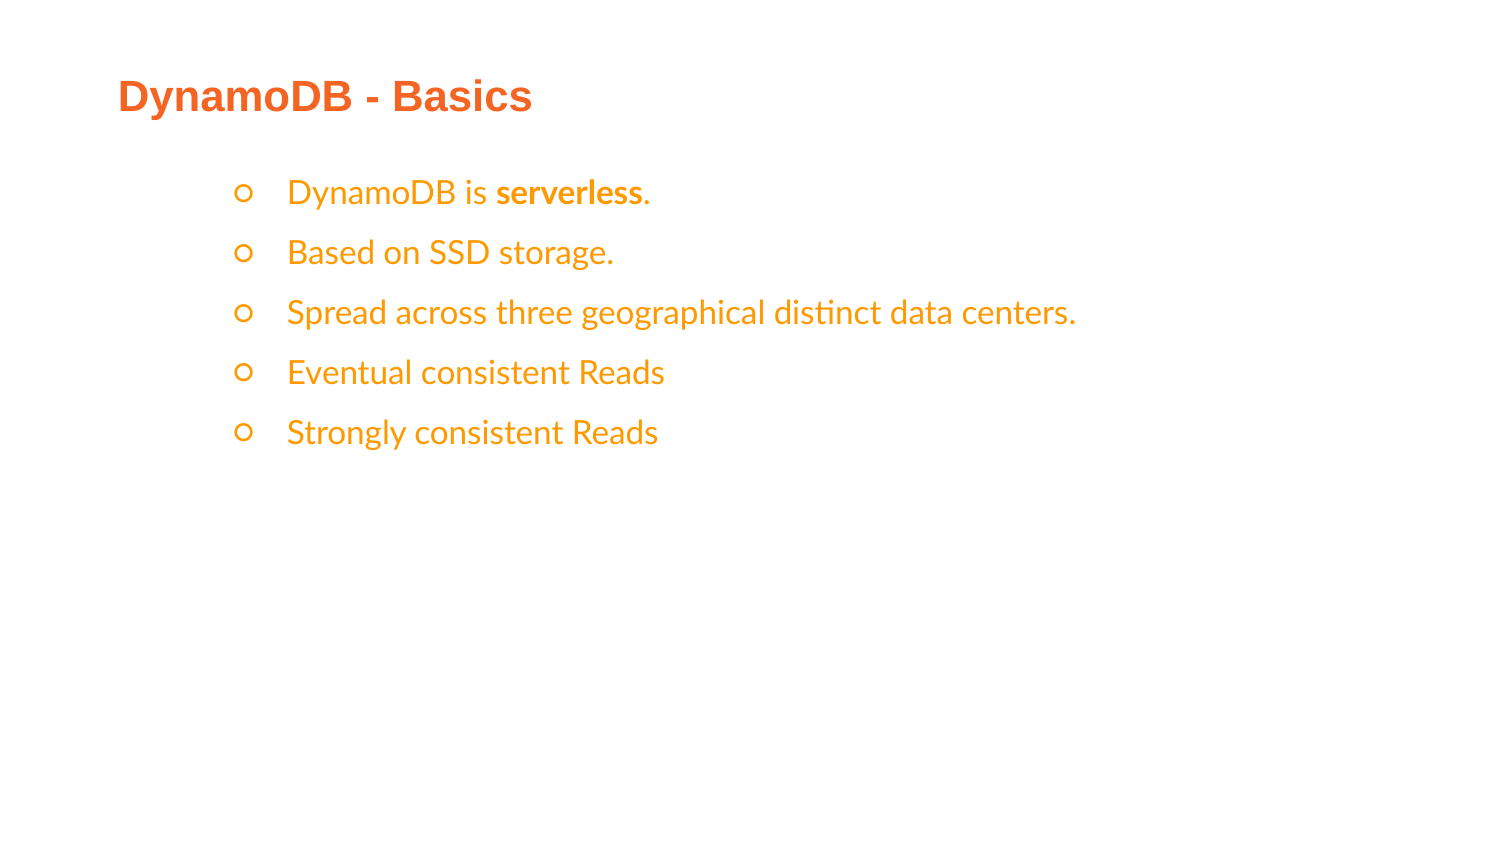

DynamoDB - Basics
DynamoDB is serverless.
Based on SSD storage.
Spread across three geographical distinct data centers.
Eventual consistent Reads
Strongly consistent Reads